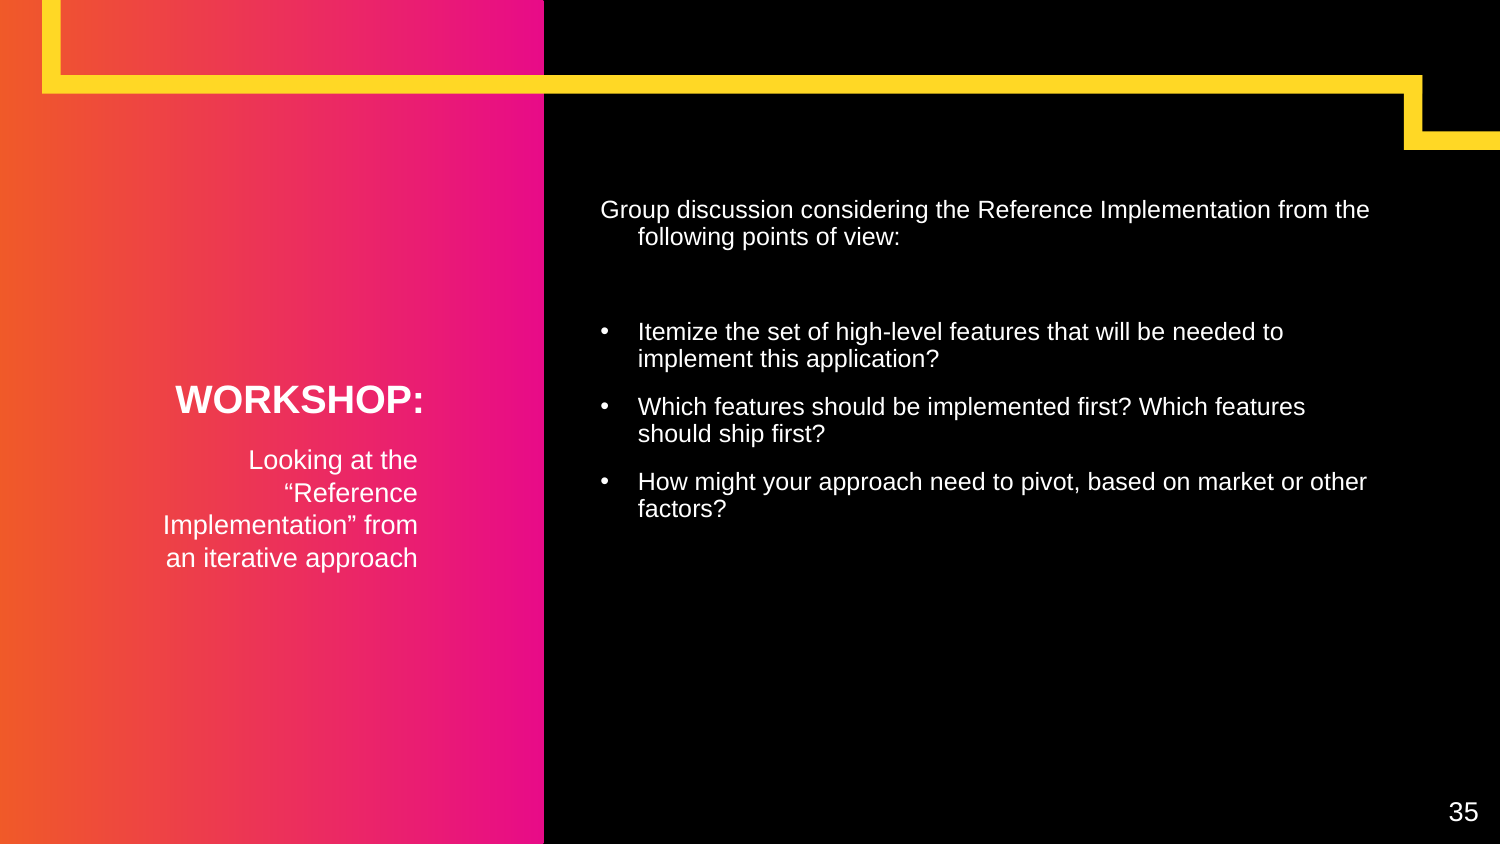

Group discussion considering the Reference Implementation from the following points of view:

Itemize the set of high-level features that will be needed to implement this application?
Which features should be implemented first? Which features should ship first?
How might your approach need to pivot, based on market or other factors?

# WORKSHOP:
Looking at the “Reference Implementation” from an iterative approach
35